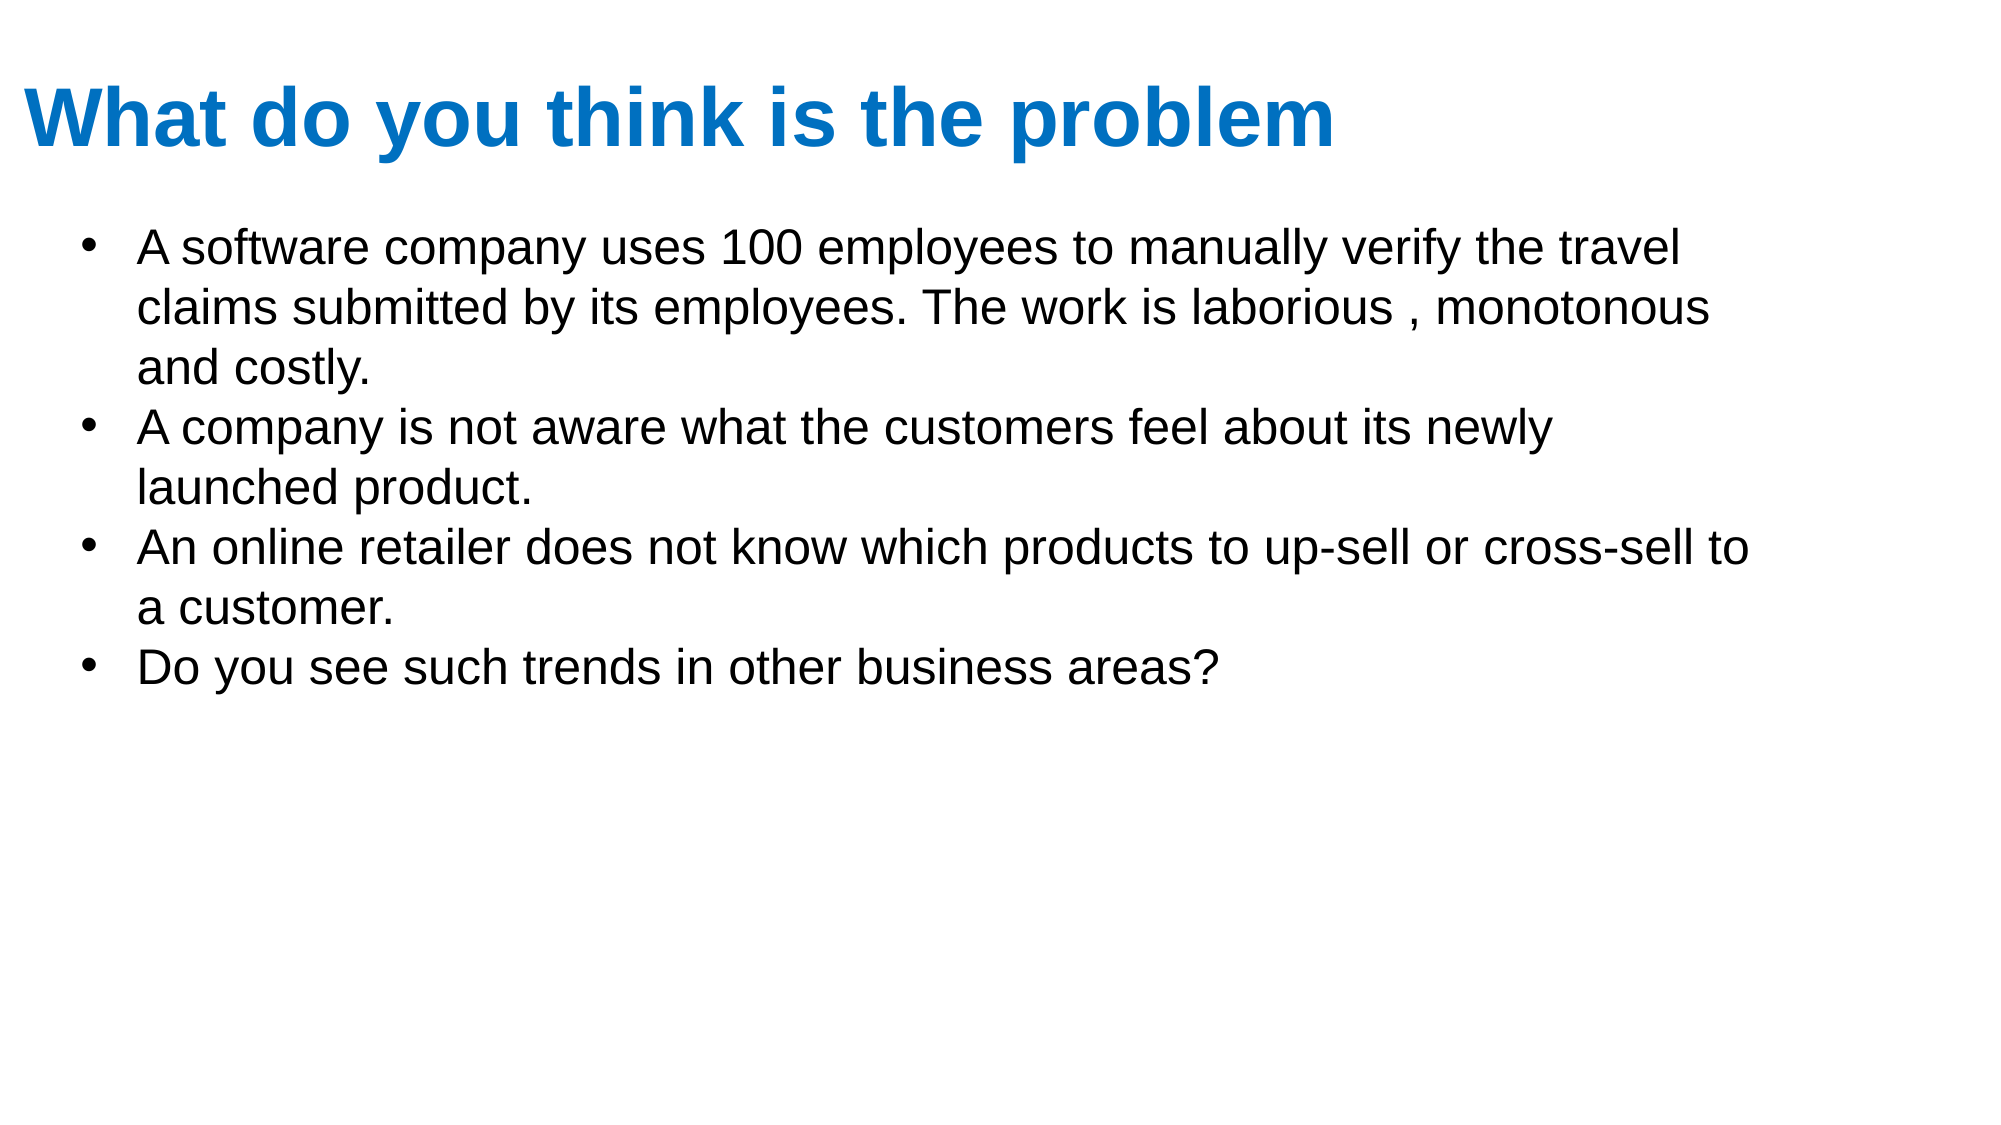

What do you think is the problem
A software company uses 100 employees to manually verify the travel claims submitted by its employees. The work is laborious , monotonous and costly.
A company is not aware what the customers feel about its newly launched product.
An online retailer does not know which products to up-sell or cross-sell to a customer.
Do you see such trends in other business areas?